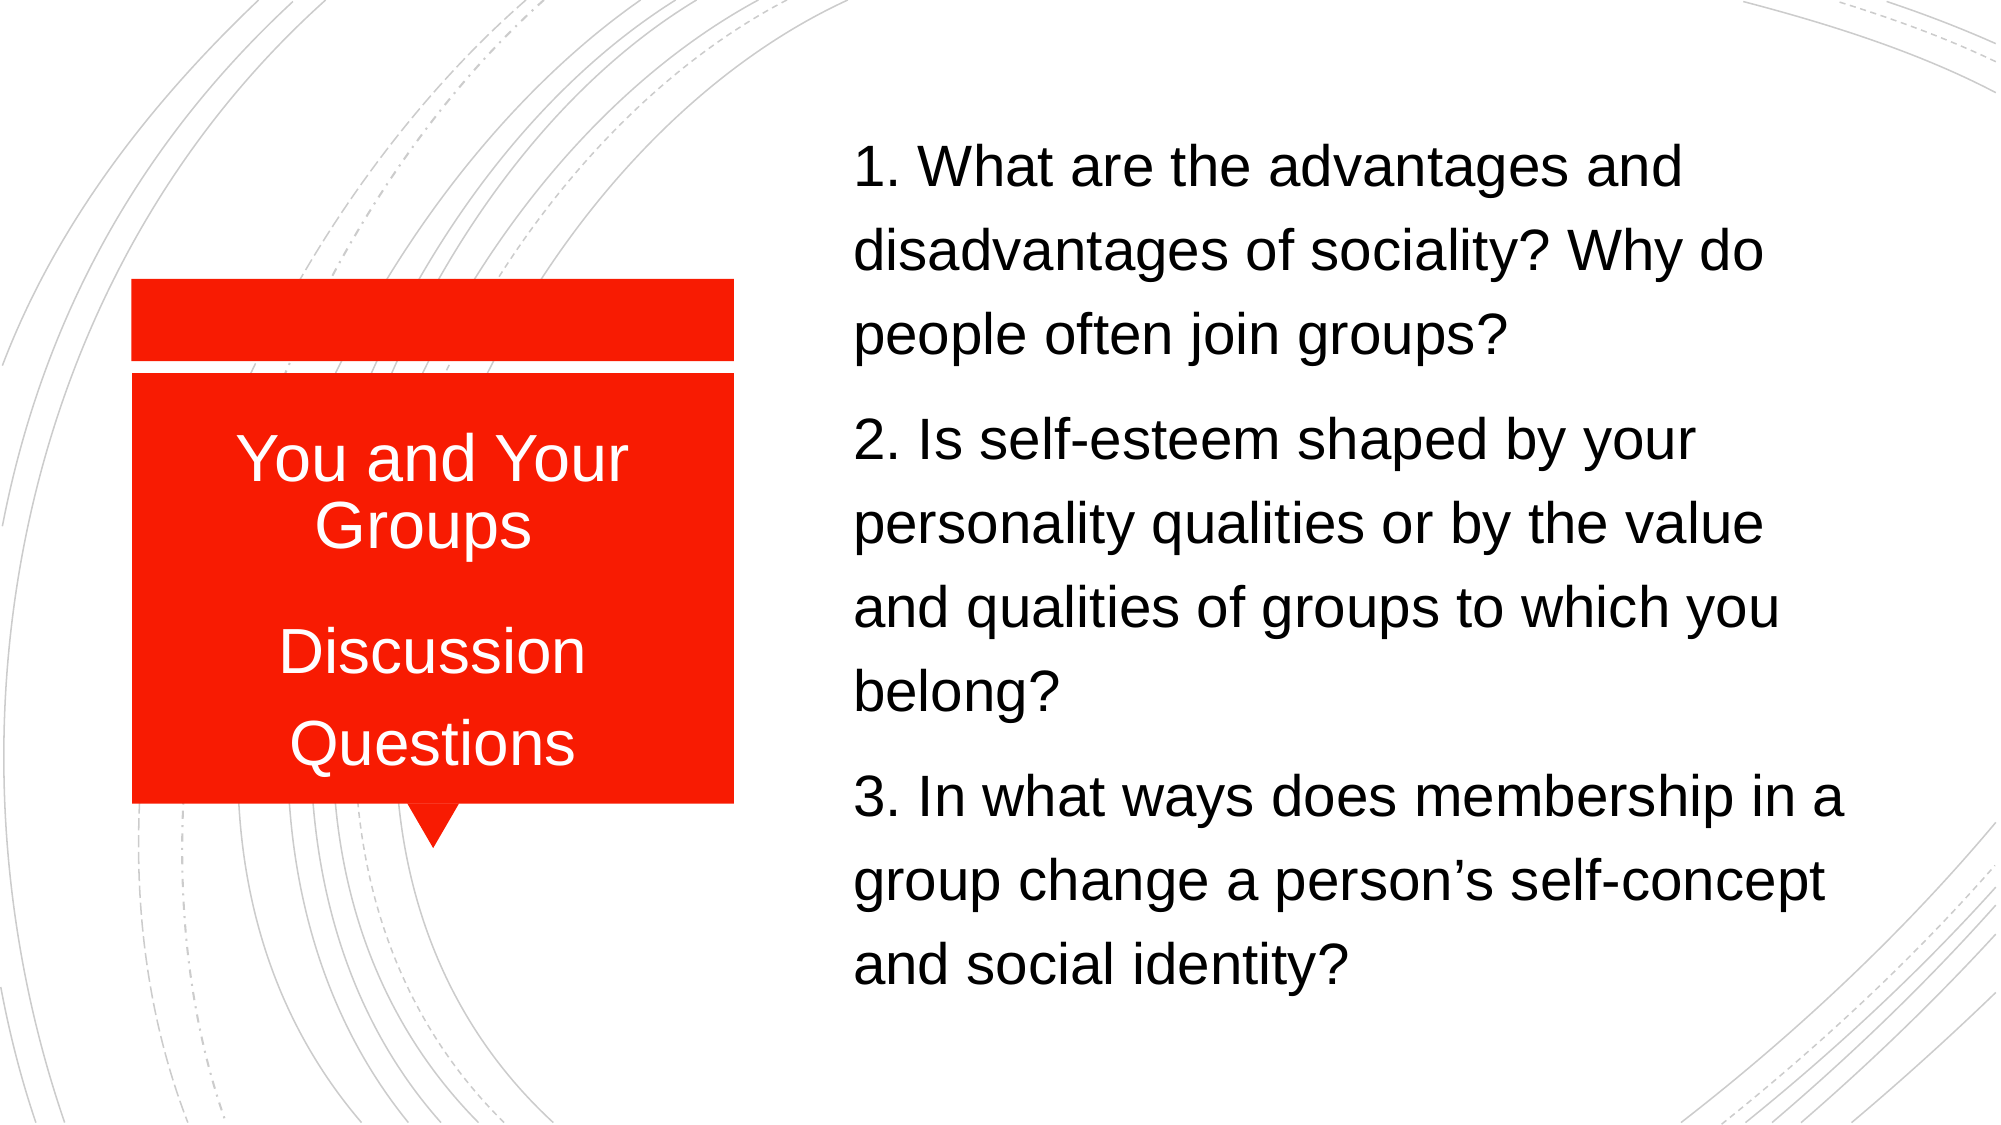

1. What are the advantages and disadvantages of sociality? Why do people often join groups?
2. Is self-esteem shaped by your personality qualities or by the value and qualities of groups to which you belong?
3. In what ways does membership in a group change a person’s self-concept and social identity?
# You and Your Groups
Discussion Questions